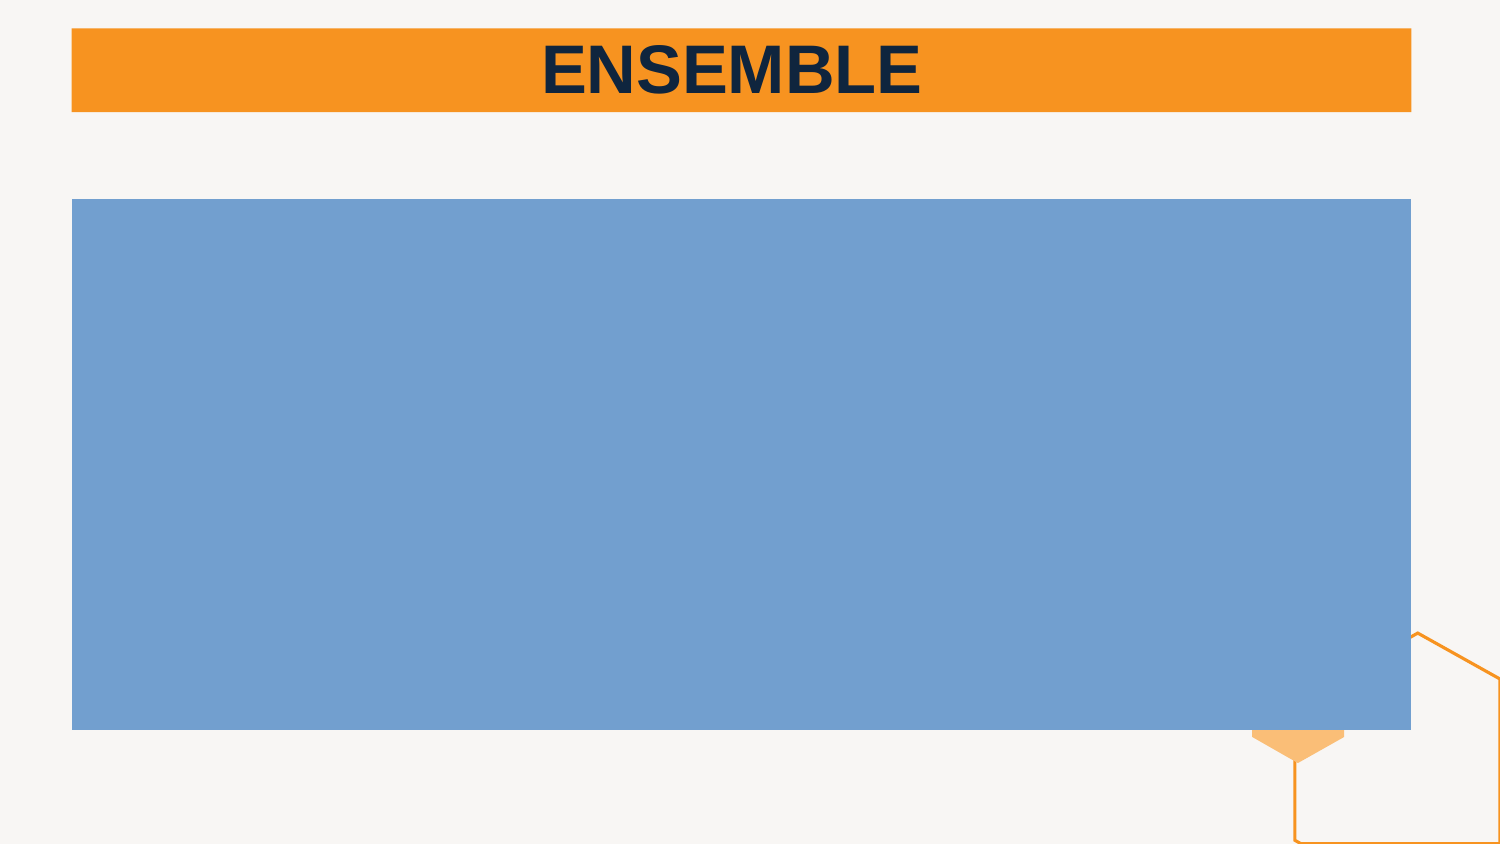

# ENSEMBLE
= LSTM + Naïve Ensemble Forecast
LSTM's ability to capture temporal patterns + Naïve model’s short-term accuracy

🧮 Formula:
y_ensemble = α × y_pred_lstm + (1 - α) × y_pred_naive

α = 0.6
Gave the LSTM model 60% of the weight and the naïve model 40%.
Reduced RMSE to 8,513 and MAE to 5,410